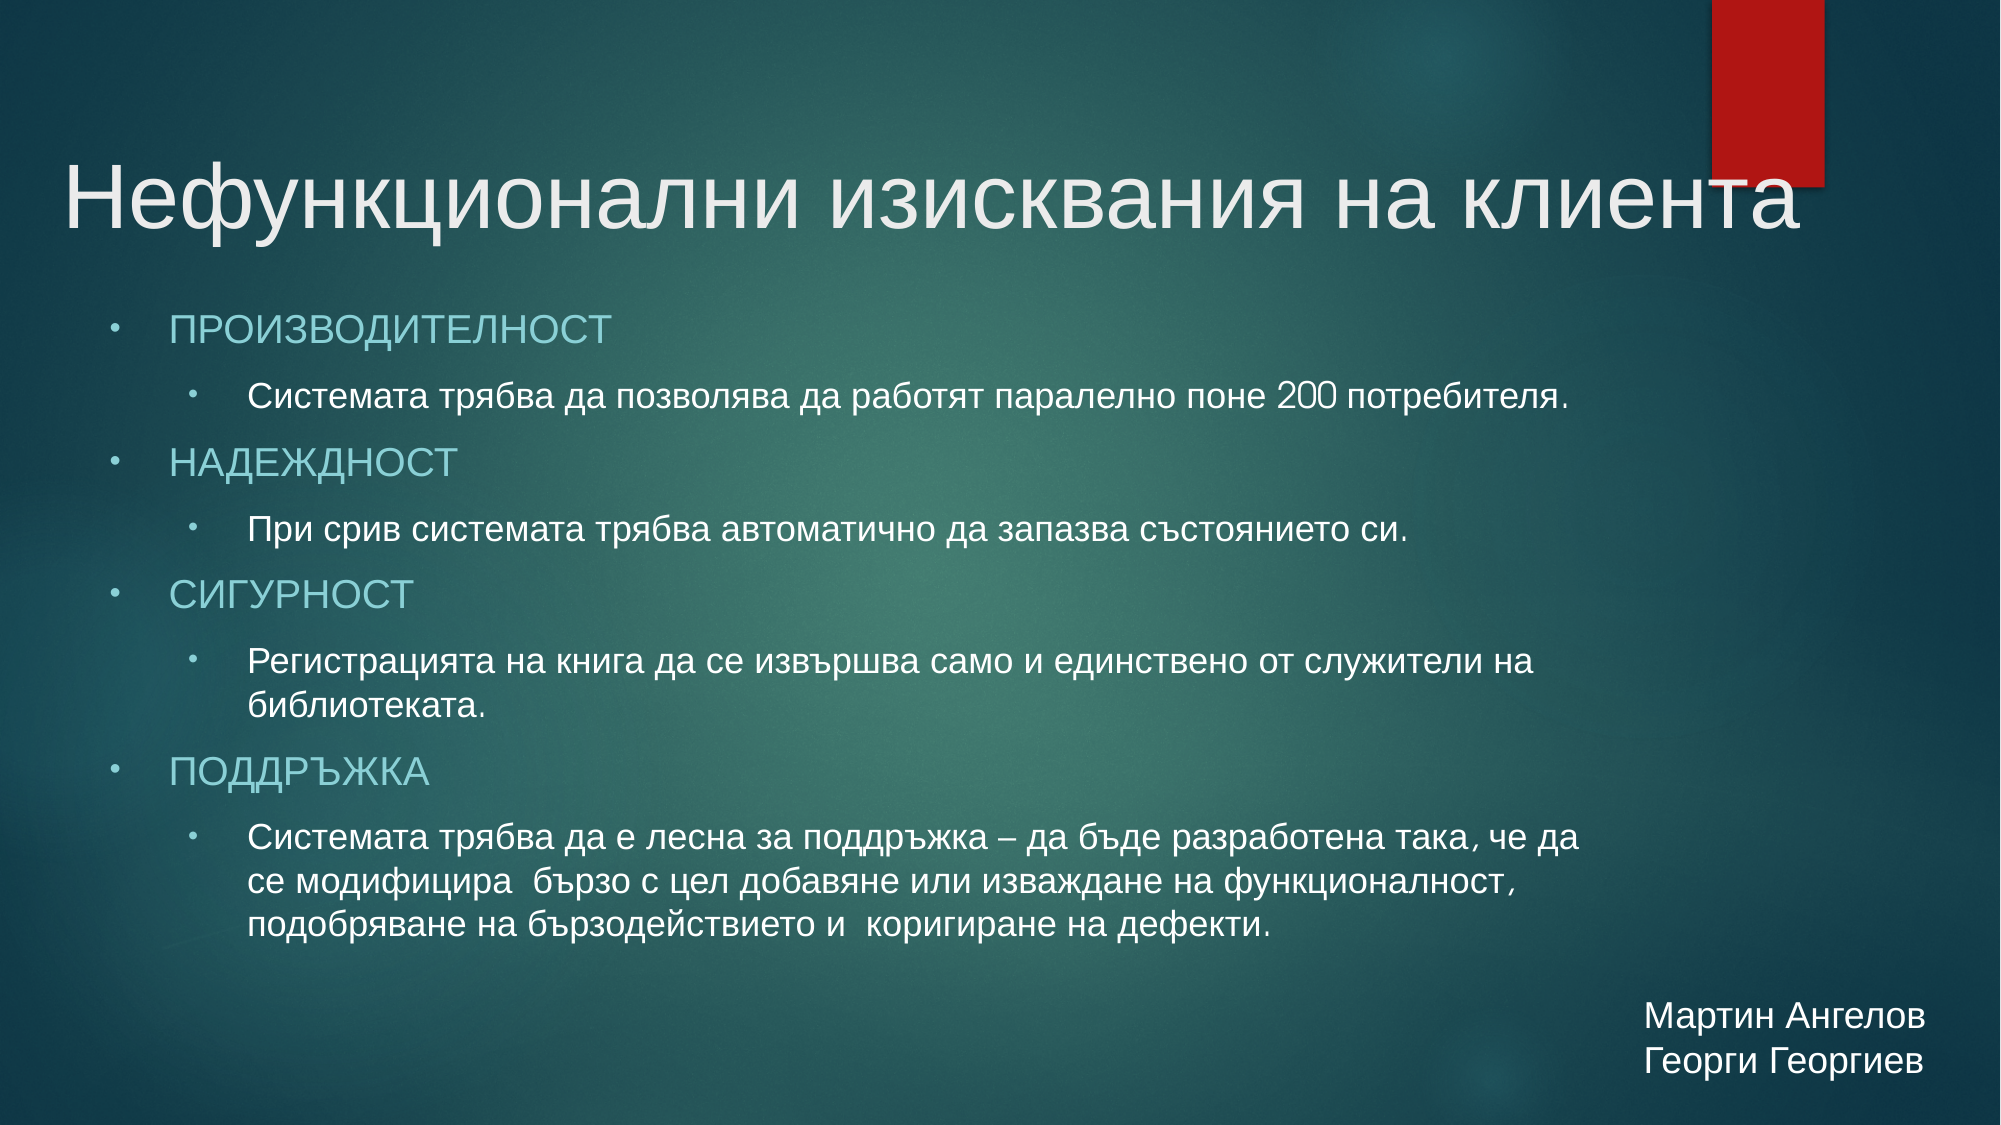

# Нефункционални изисквания на клиента
Производителност
Системата трябва да позволява да работят паралелно поне 200 потребителя.
Надеждност
При срив системата трябва автоматично да запазва състоянието си.
Сигурност
Регистрацията на книга да се извършва само и единствено от служители на библиотеката.
Поддръжка
Системата трябва да е лесна за поддръжка – да бъде разработена така, че да се модифицира  бързо с цел добавяне или изваждане на функционалност, подобряване на бързодействието и  коригиране на дефекти.

Мартин Ангелов
Георги Георгиев